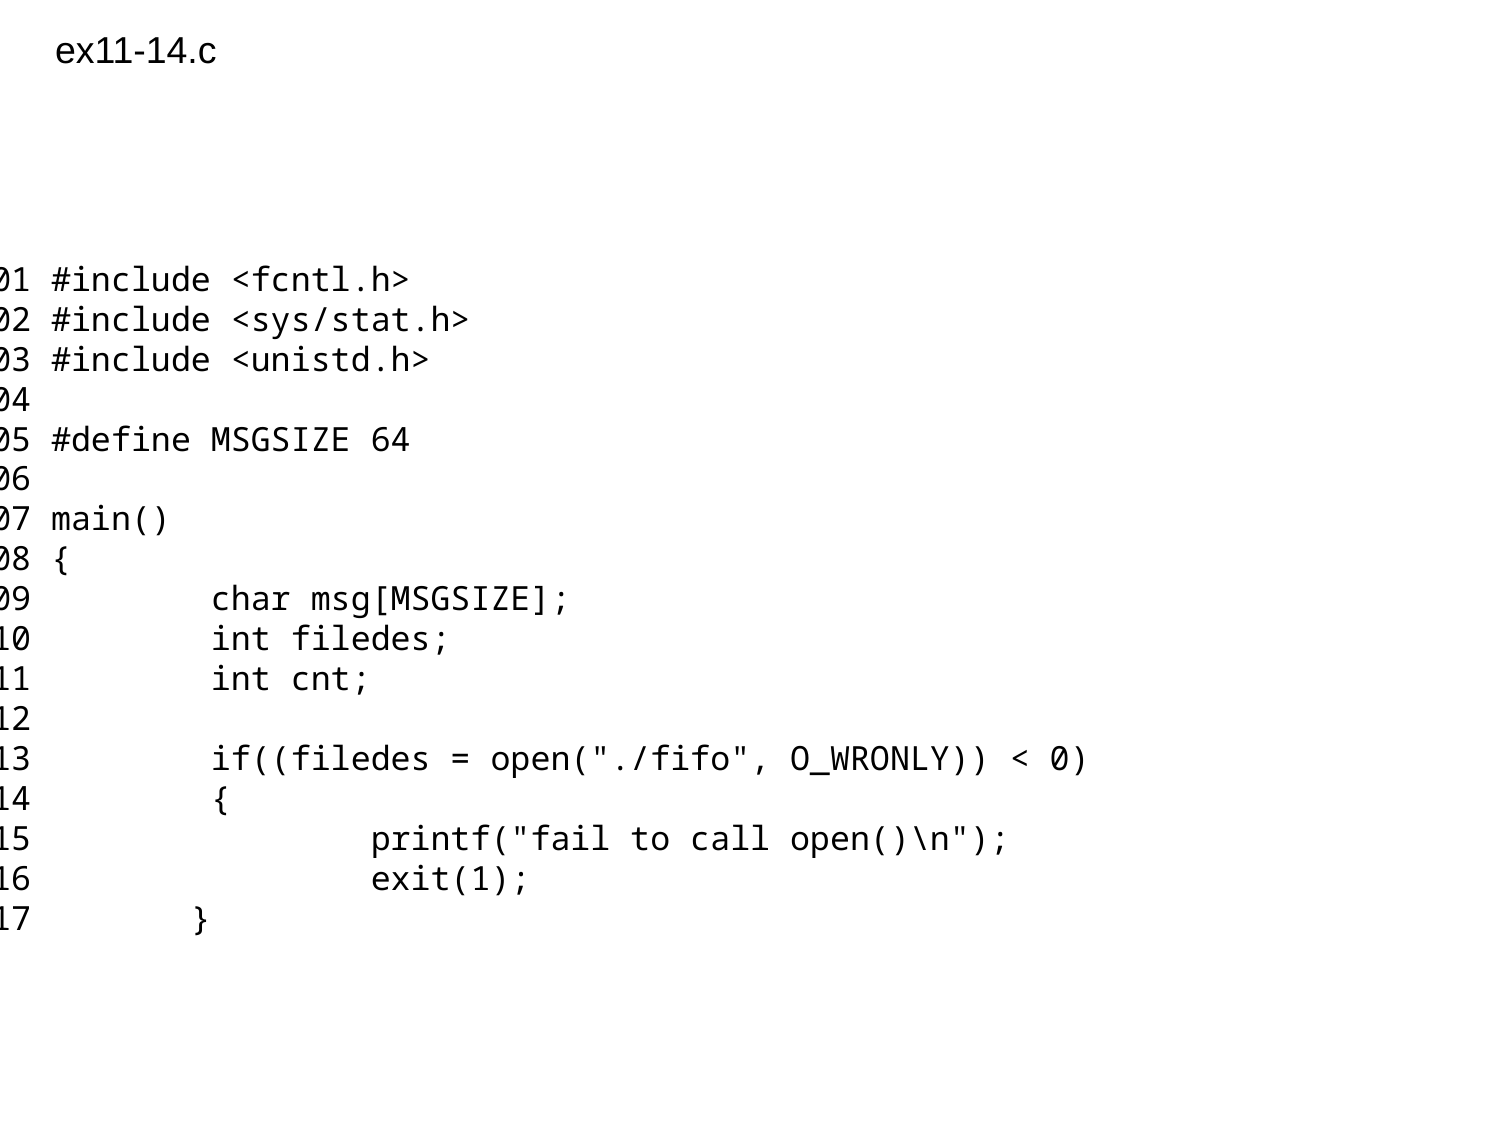

ex11-14.c
01 #include <fcntl.h>
02 #include <sys/stat.h>
03 #include <unistd.h>
04
05 #define MSGSIZE 64
06
07 main()
08 {
09         char msg[MSGSIZE];
10         int filedes;
11         int cnt;
12
13         if((filedes = open("./fifo", O_WRONLY)) < 0)
14         {
15                 printf("fail to call open()\n");
16                 exit(1);
17        }